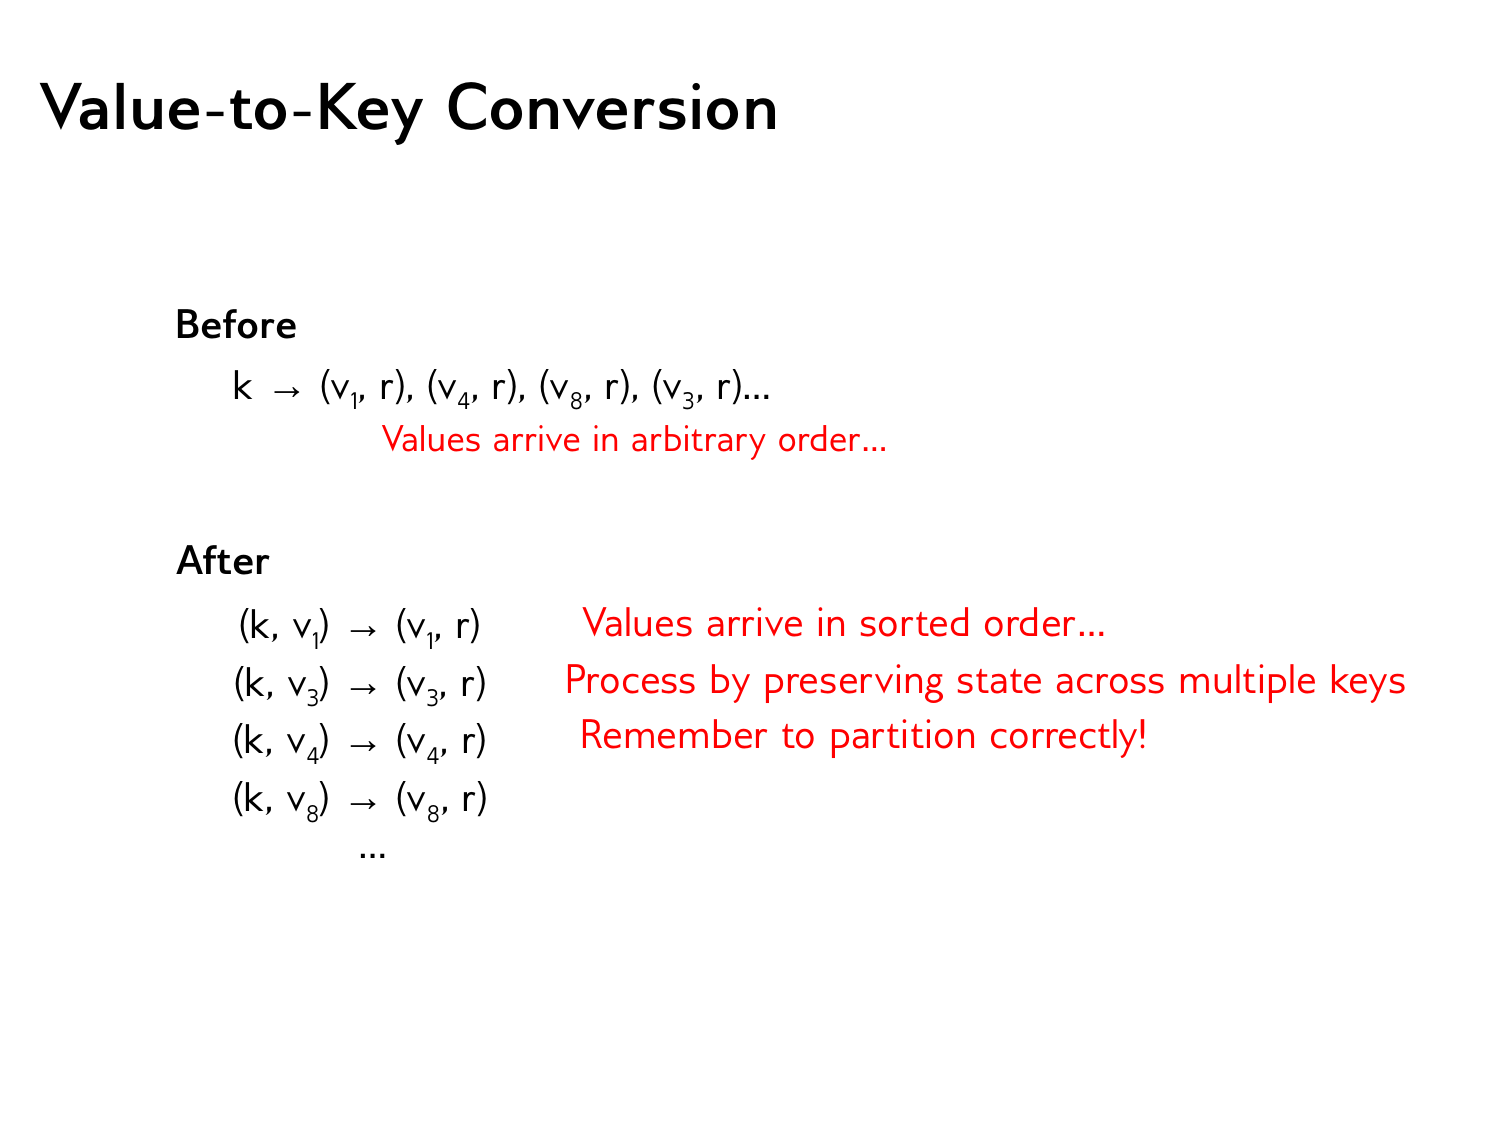

# Value-to-Key Conversion
Before
k → (v1, r), (v4, r), (v8, r), (v3, r)…
Values arrive in arbitrary order…
After
Values arrive in sorted order…
(k, v1) → (v1, r)
Process by preserving state across multiple keys
(k, v3) → (v3, r)
Remember to partition correctly!
(k, v4) → (v4, r)
(k, v8) → (v8, r)
…